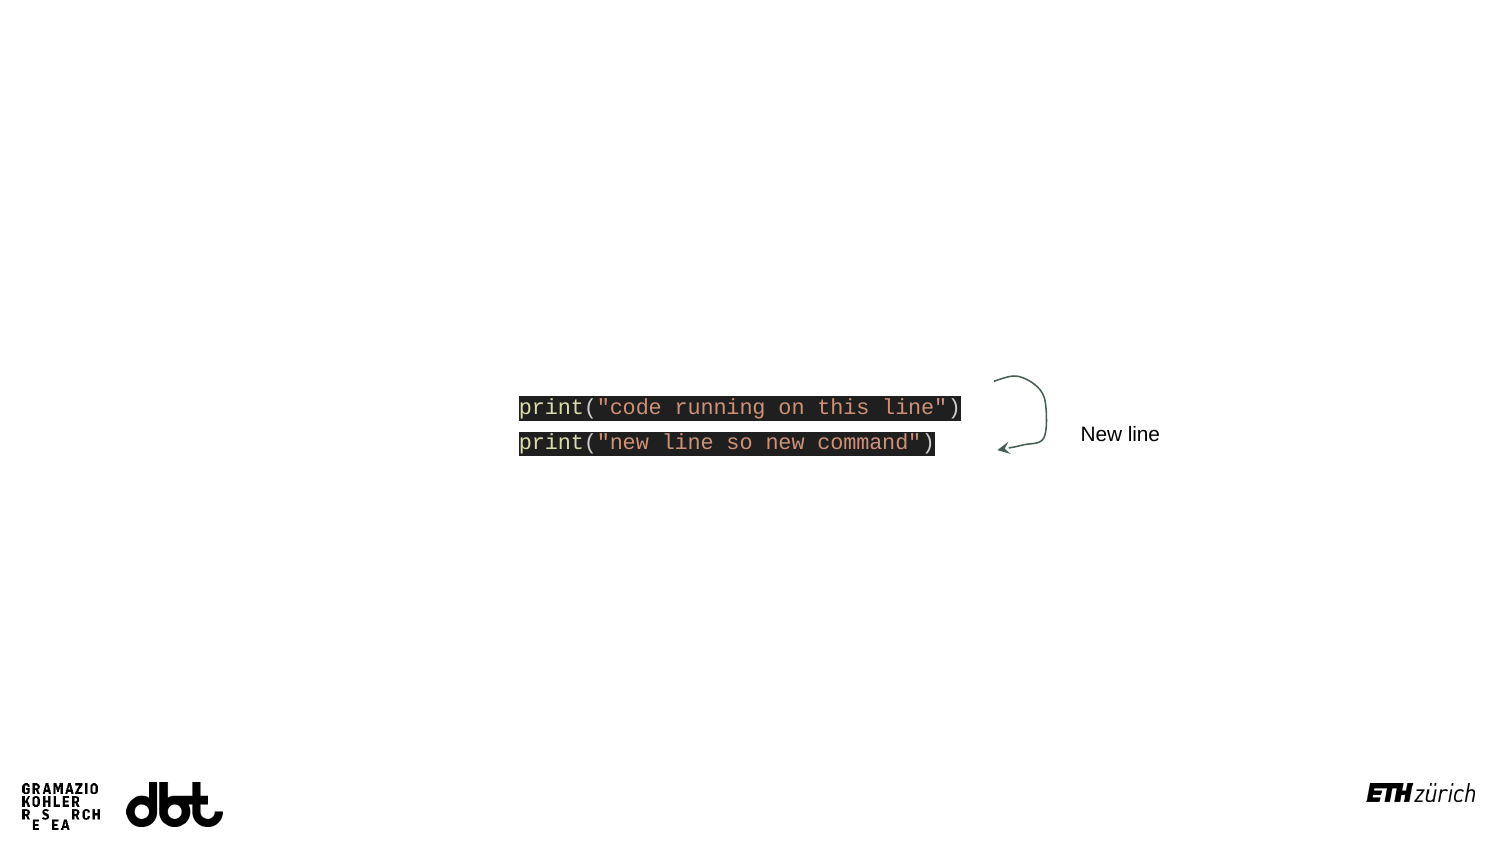

print("code running on this line")
print("new line so new command")

New line